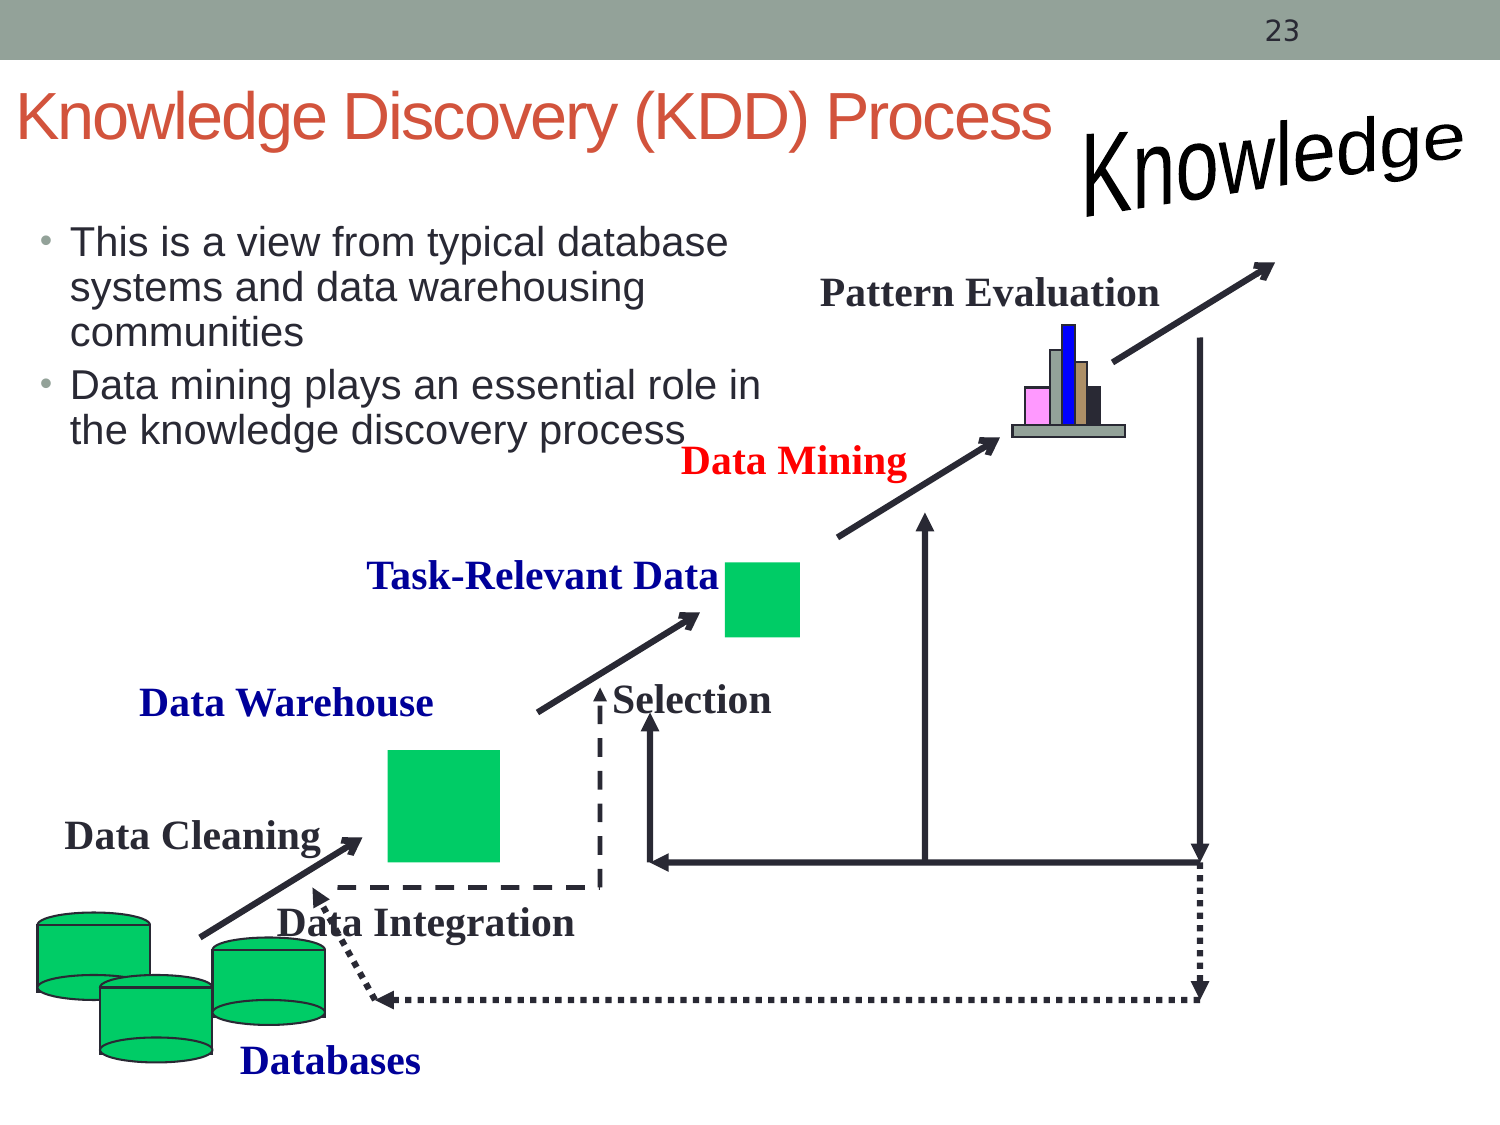

23
# Knowledge Discovery (KDD) Process
Knowledge
This is a view from typical database systems and data warehousing communities
Data mining plays an essential role in the knowledge discovery process
Pattern Evaluation

Data Mining

Task-Relevant Data

Selection
Data Warehouse

Data Cleaning

Data Integration

Databases